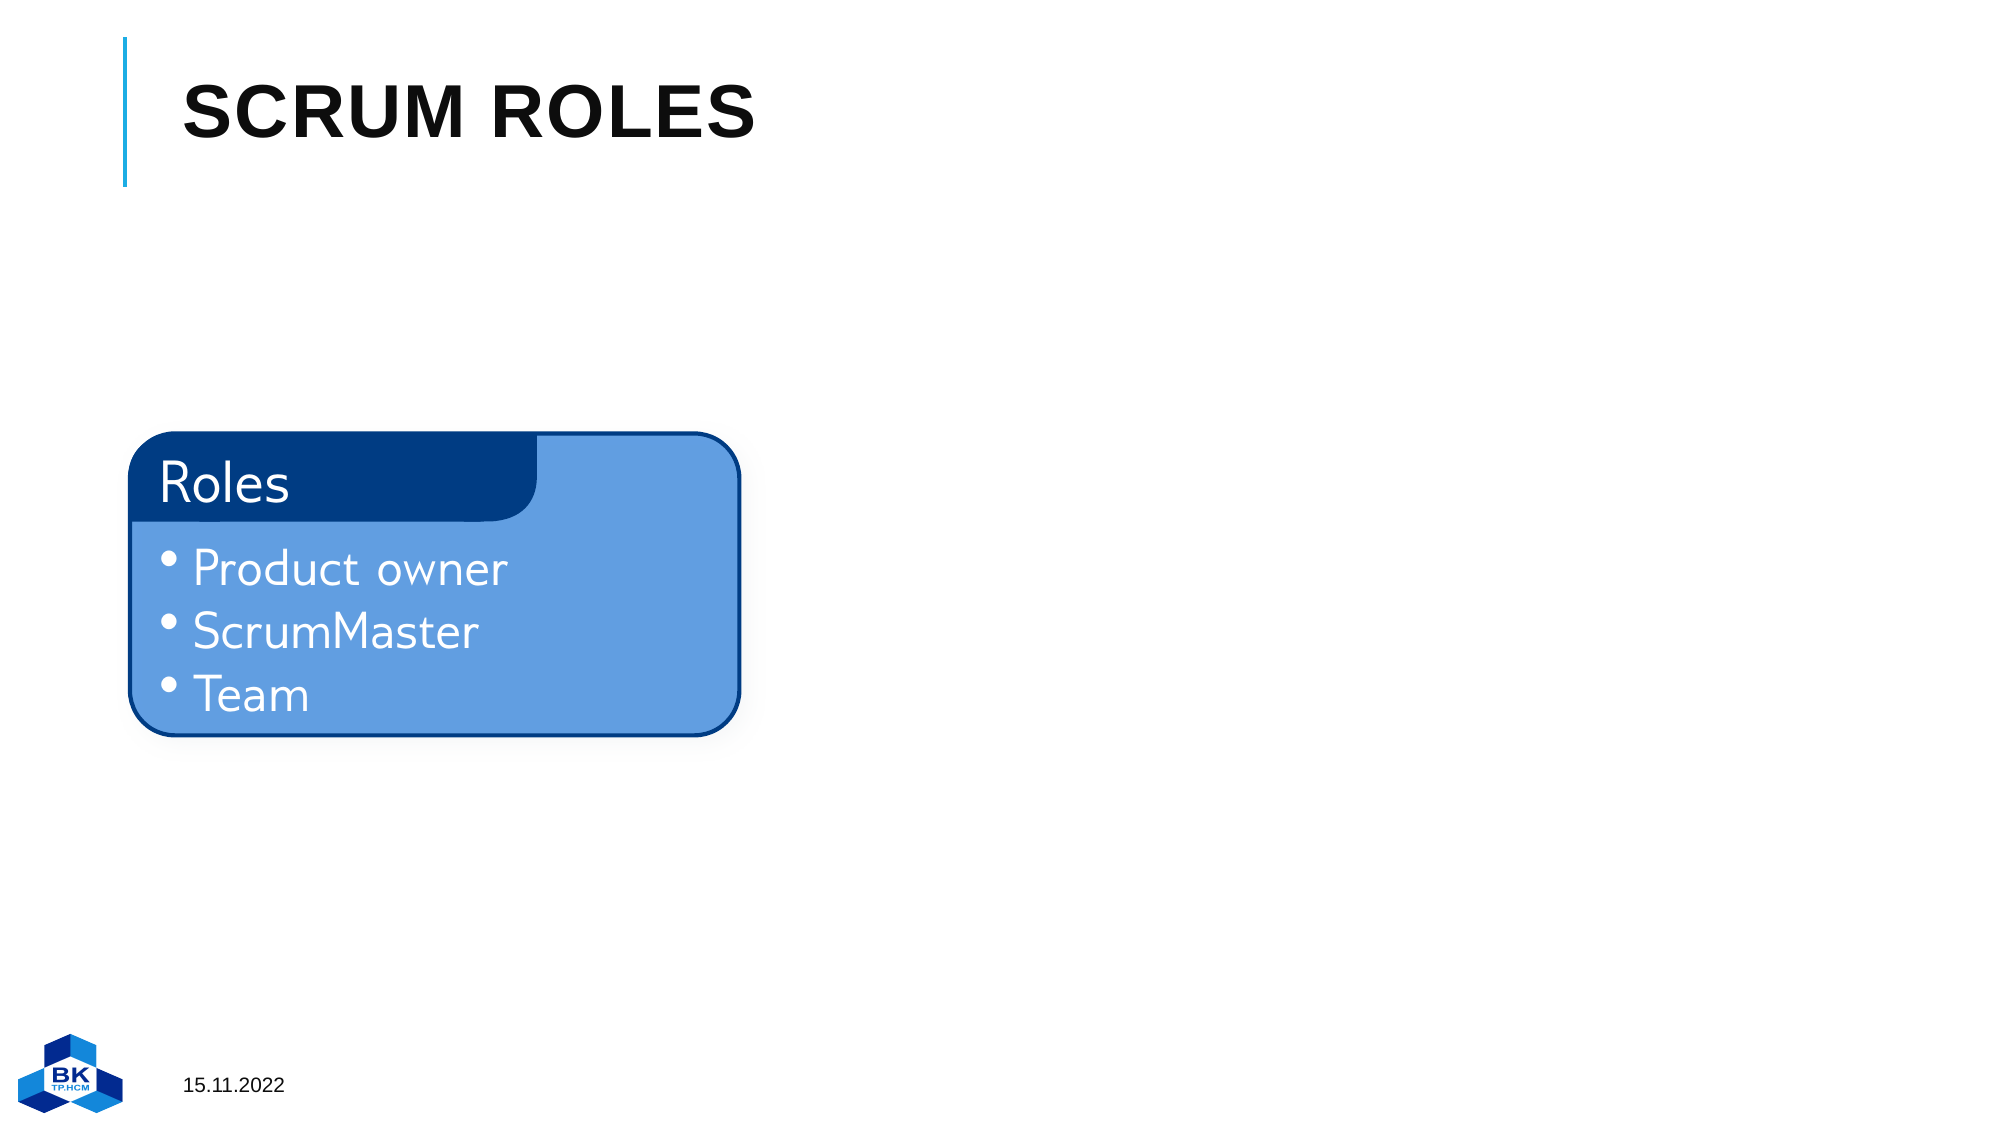

# Scrum roles

Roles

Product owner
ScrumMaster
Team
15.11.2022